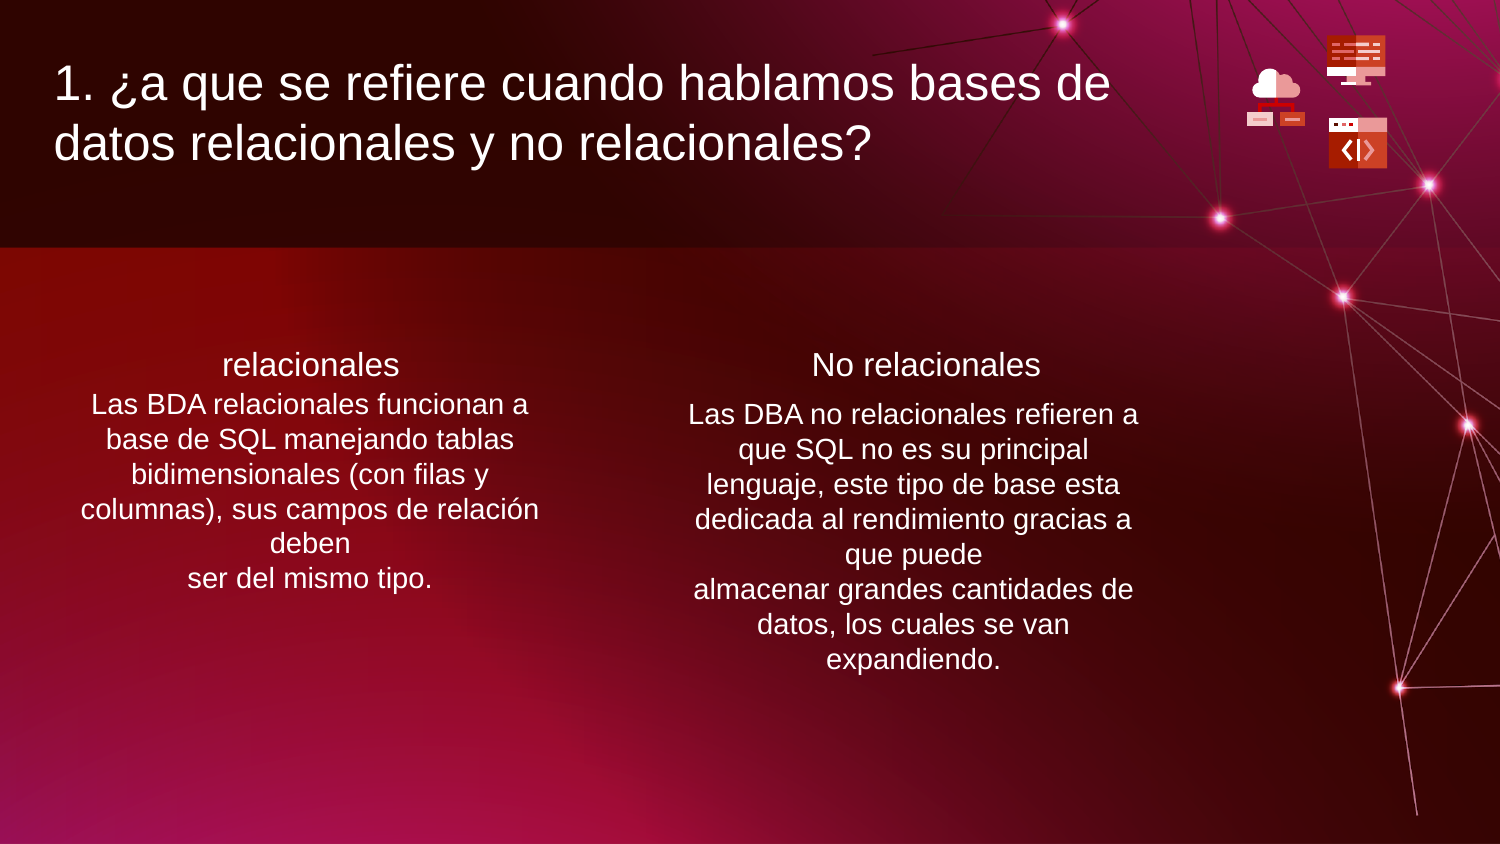

1. ¿a que se refiere cuando hablamos bases de datos relacionales y no relacionales?

# relacionales
No relacionales
Las BDA relacionales funcionan a base de SQL manejando tablas bidimensionales (con filas y columnas), sus campos de relación deben
ser del mismo tipo.
Las DBA no relacionales refieren a que SQL no es su principal lenguaje, este tipo de base esta dedicada al rendimiento gracias a que puede
almacenar grandes cantidades de datos, los cuales se van expandiendo.